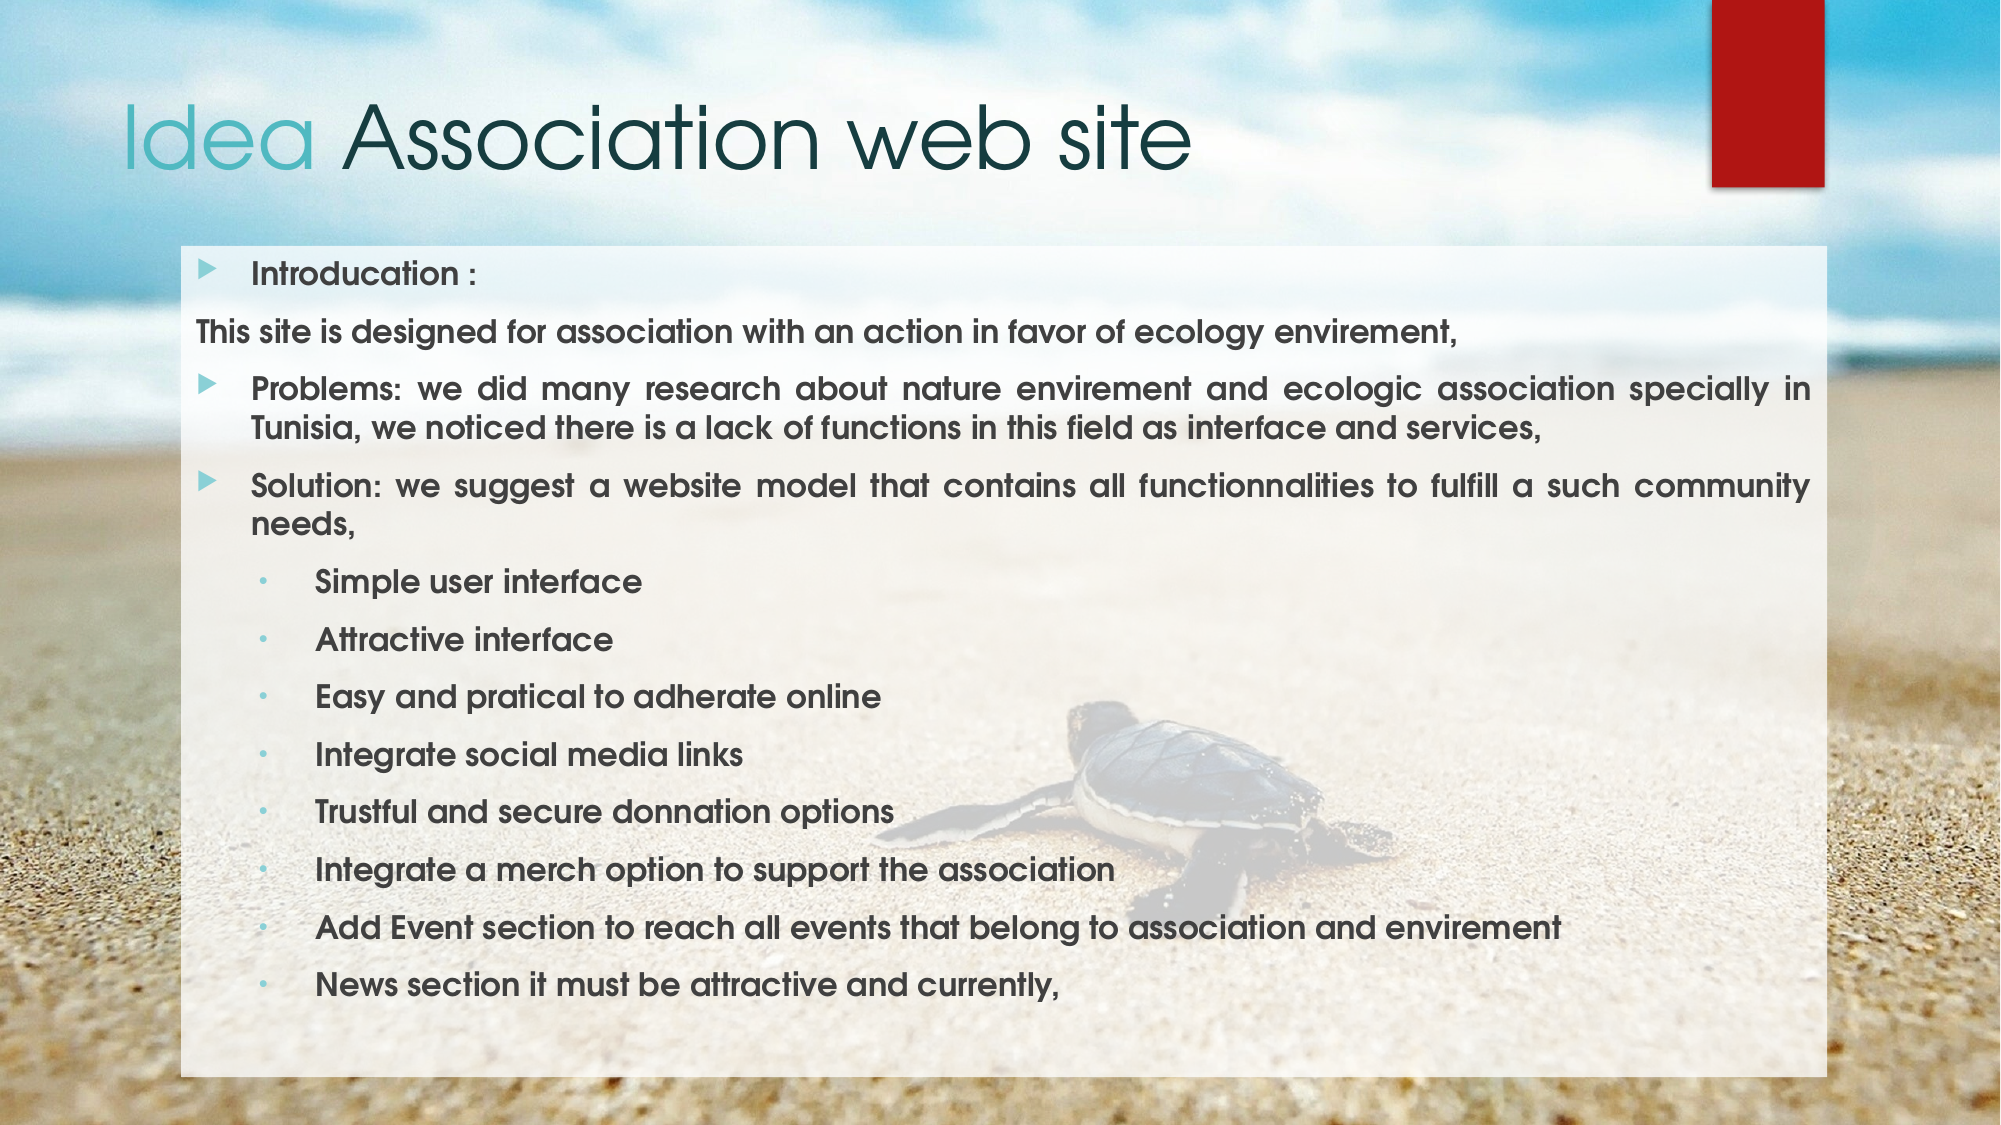

# Idea Association web site
Introducation :
This site is designed for association with an action in favor of ecology envirement,
Problems: we did many research about nature envirement and ecologic association specially in Tunisia, we noticed there is a lack of functions in this field as interface and services,
Solution: we suggest a website model that contains all functionnalities to fulfill a such community needs,
Simple user interface
Attractive interface
Easy and pratical to adherate online
Integrate social media links
Trustful and secure donnation options
Integrate a merch option to support the association
Add Event section to reach all events that belong to association and envirement
News section it must be attractive and currently,